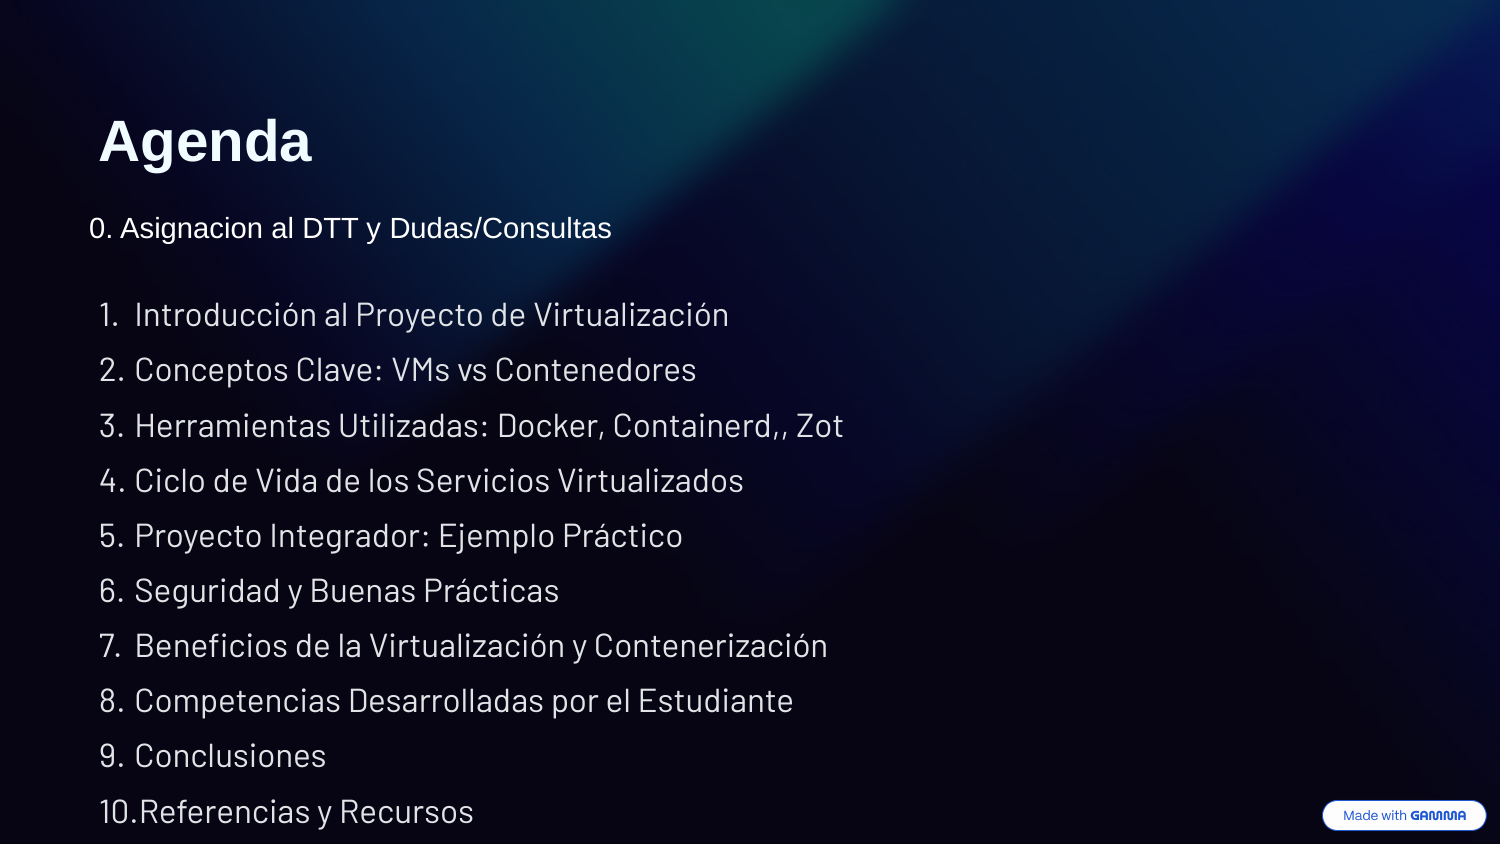

Agenda
0. Asignacion al DTT y Dudas/Consultas
Introducción al Proyecto de Virtualización
Conceptos Clave: VMs vs Contenedores
Herramientas Utilizadas: Docker, Containerd,, Zot
Ciclo de Vida de los Servicios Virtualizados
Proyecto Integrador: Ejemplo Práctico
Seguridad y Buenas Prácticas
Beneficios de la Virtualización y Contenerización
Competencias Desarrolladas por el Estudiante
Conclusiones
Referencias y Recursos